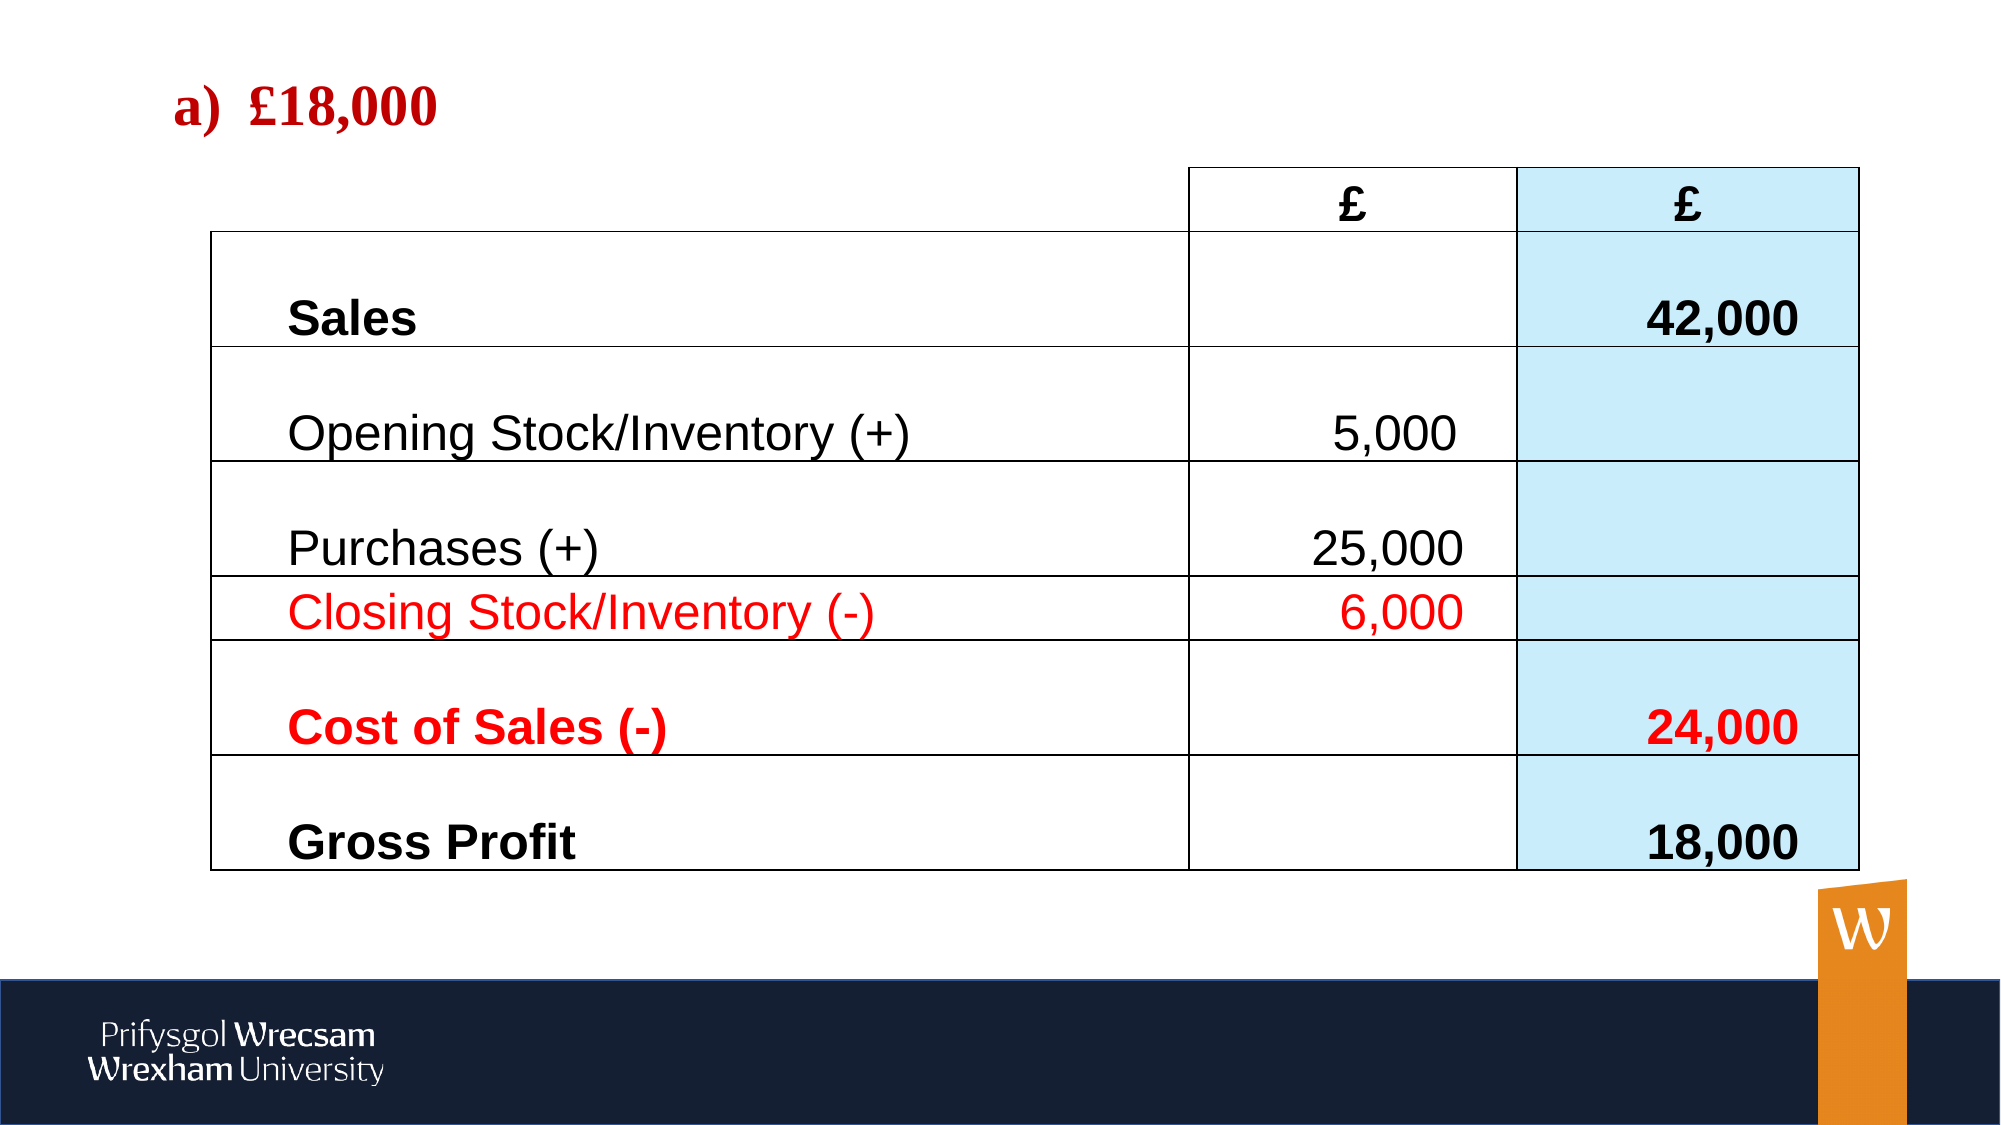

£18,000

|  | £ | £ |
| --- | --- | --- |
| Sales |  | 42,000 |
| Opening Stock/Inventory (+) | 5,000 |  |
| Purchases (+) | 25,000 |  |
| Closing Stock/Inventory (-) | 6,000 |  |
| Cost of Sales (-) |  | 24,000 |
| Gross Profit |  | 18,000 |